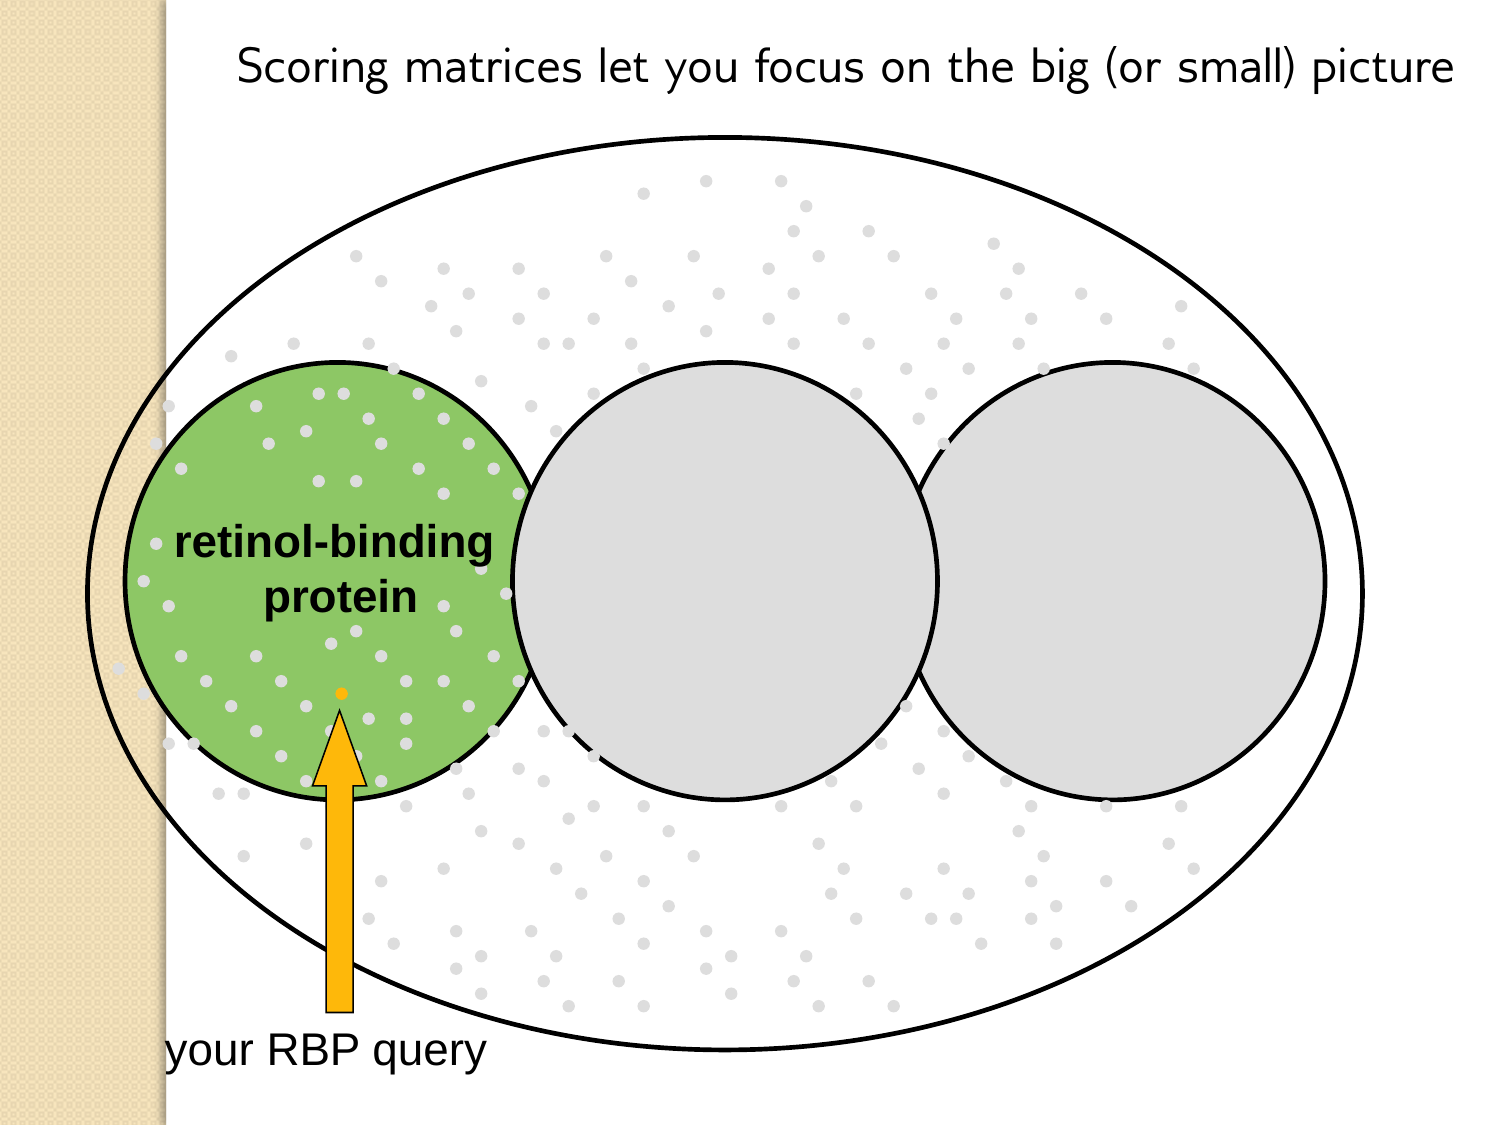

Scoring matrices let you focus on the big (or small) picture

retinol-binding
protein

your RBP query